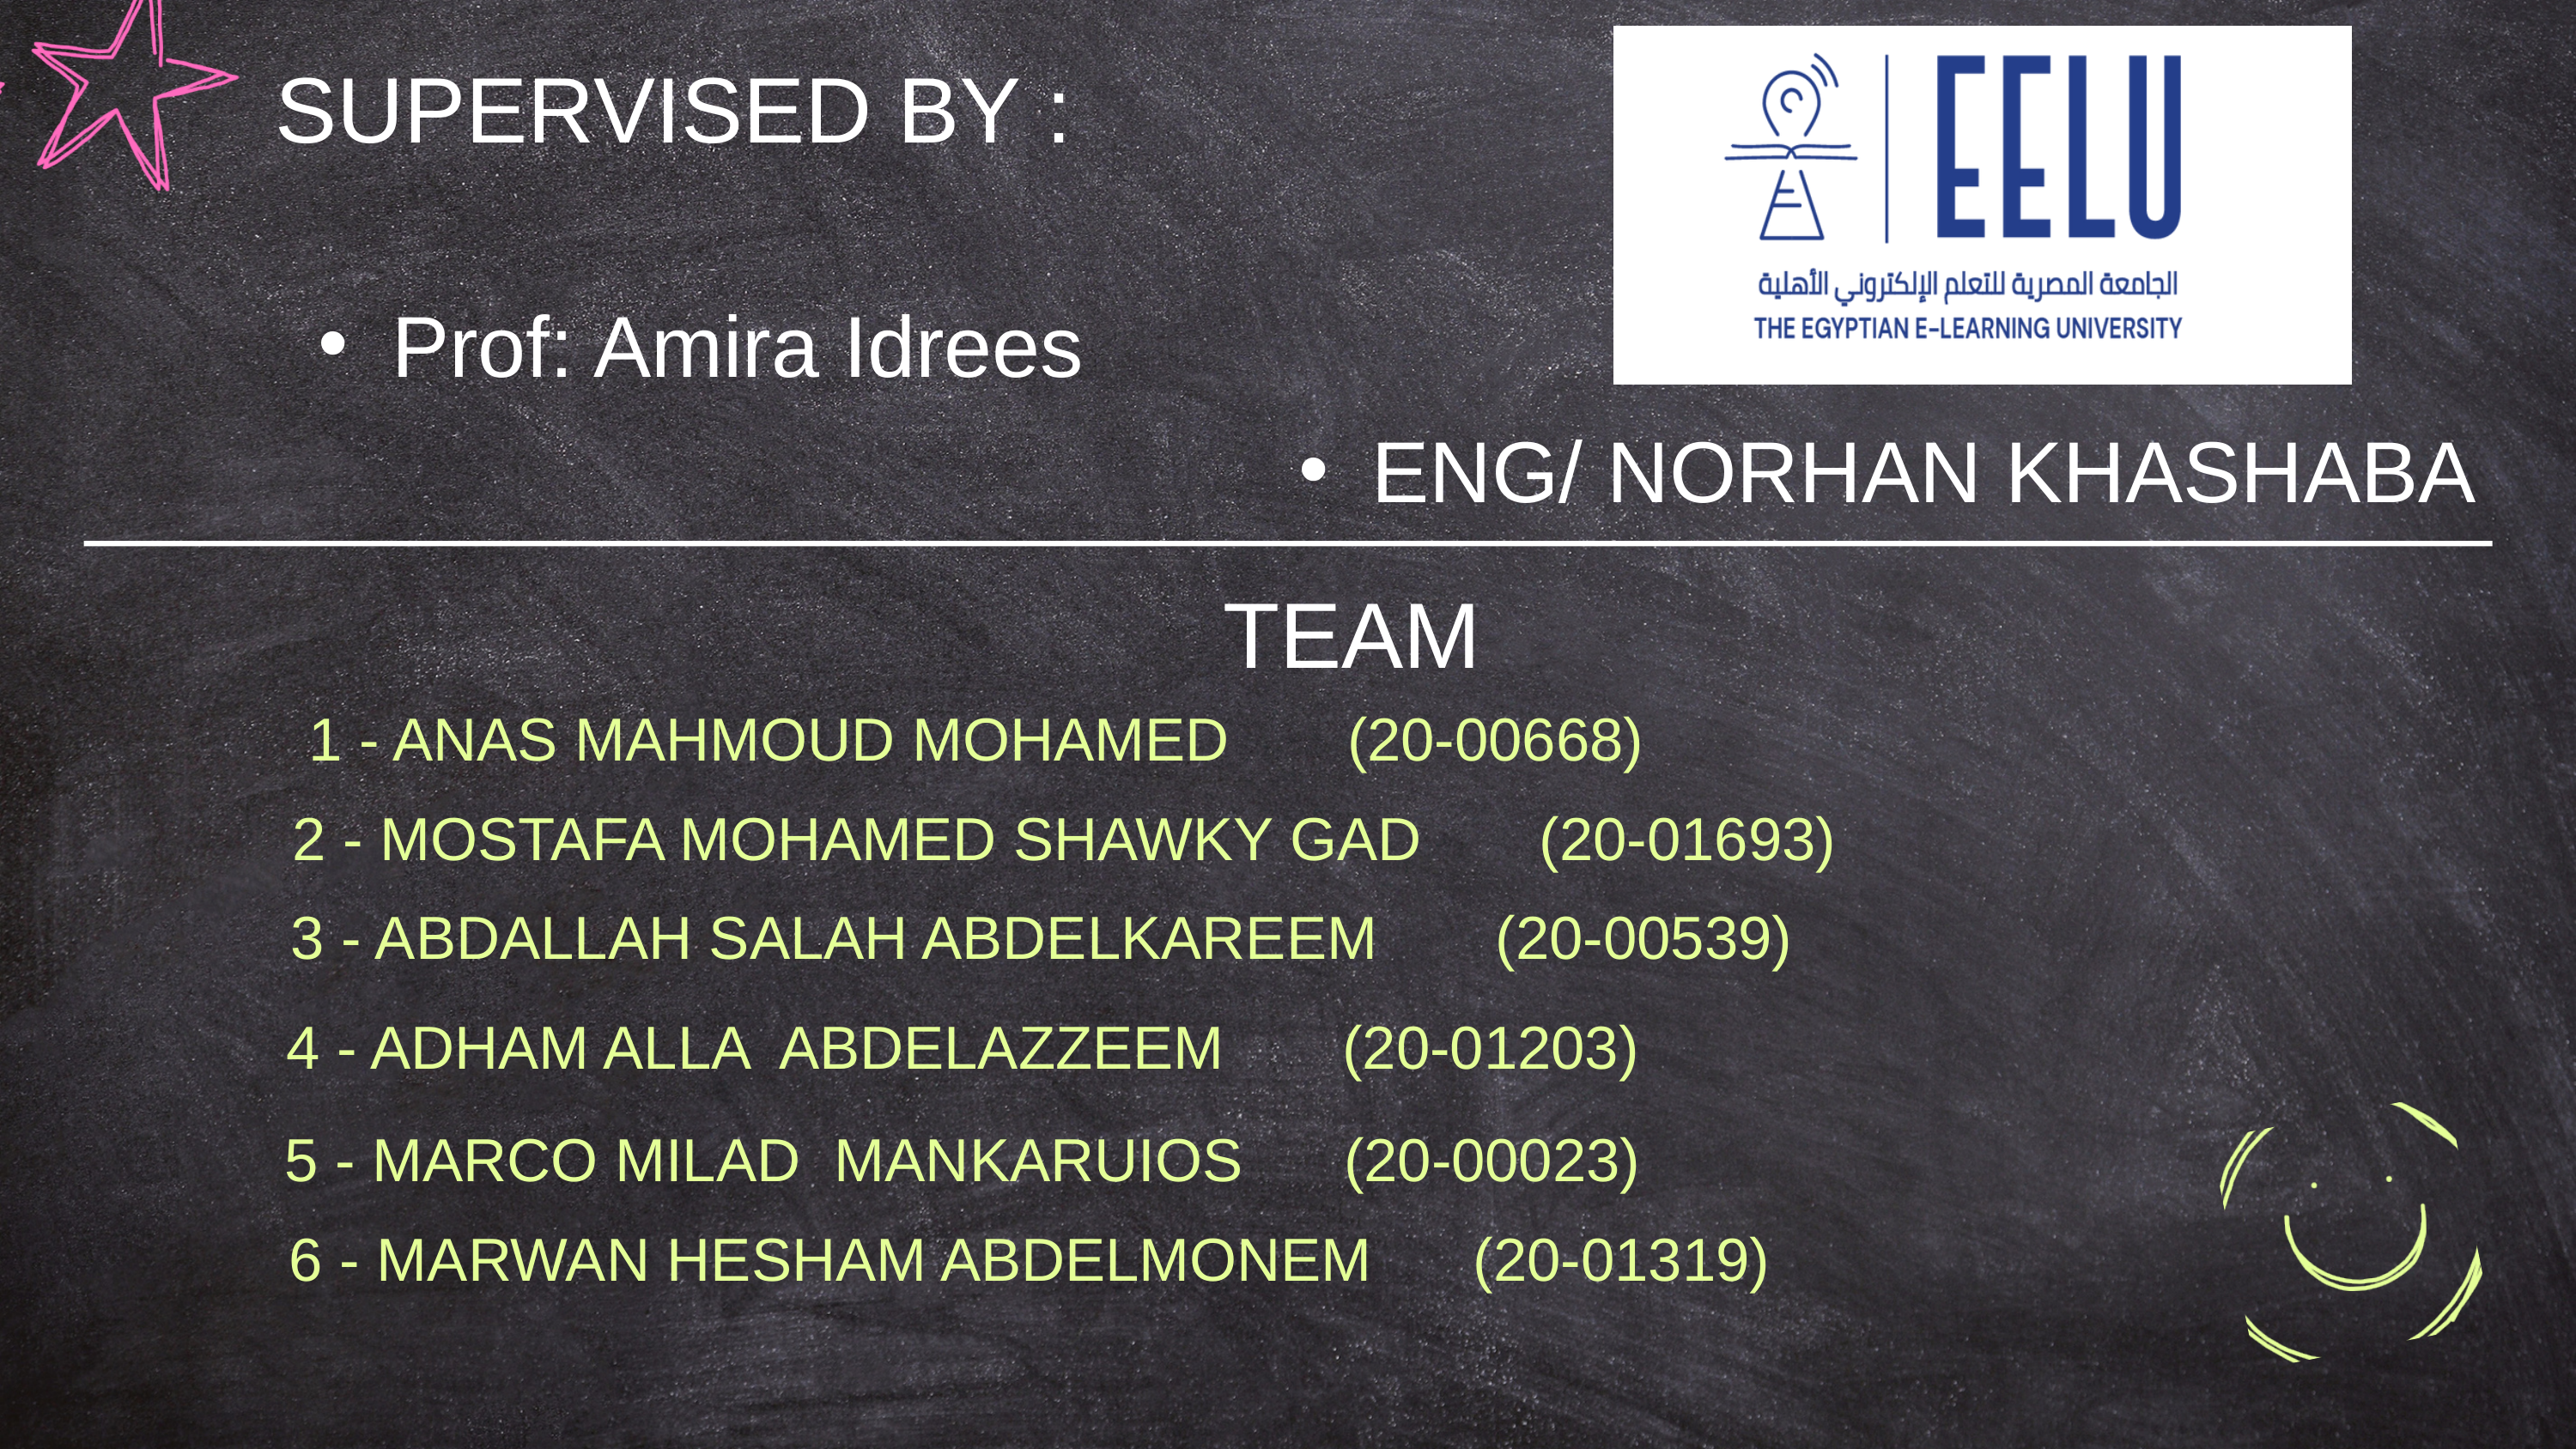

SUPERVISED BY :

Prof: Amira Idrees
ENG/ NORHAN KHASHABA

TEAM
1 - ANAS MAHMOUD MOHAMED       (20-00668)
2 - MOSTAFA MOHAMED SHAWKY GAD       (20-01693)
3 - ABDALLAH SALAH ABDELKAREEM       (20-00539)
4 - ADHAM ALLA  ABDELAZZEEM       (20-01203)
5 - MARCO MILAD  MANKARUIOS      (20-00023)

6 - MARWAN HESHAM ABDELMONEM      (20-01319)